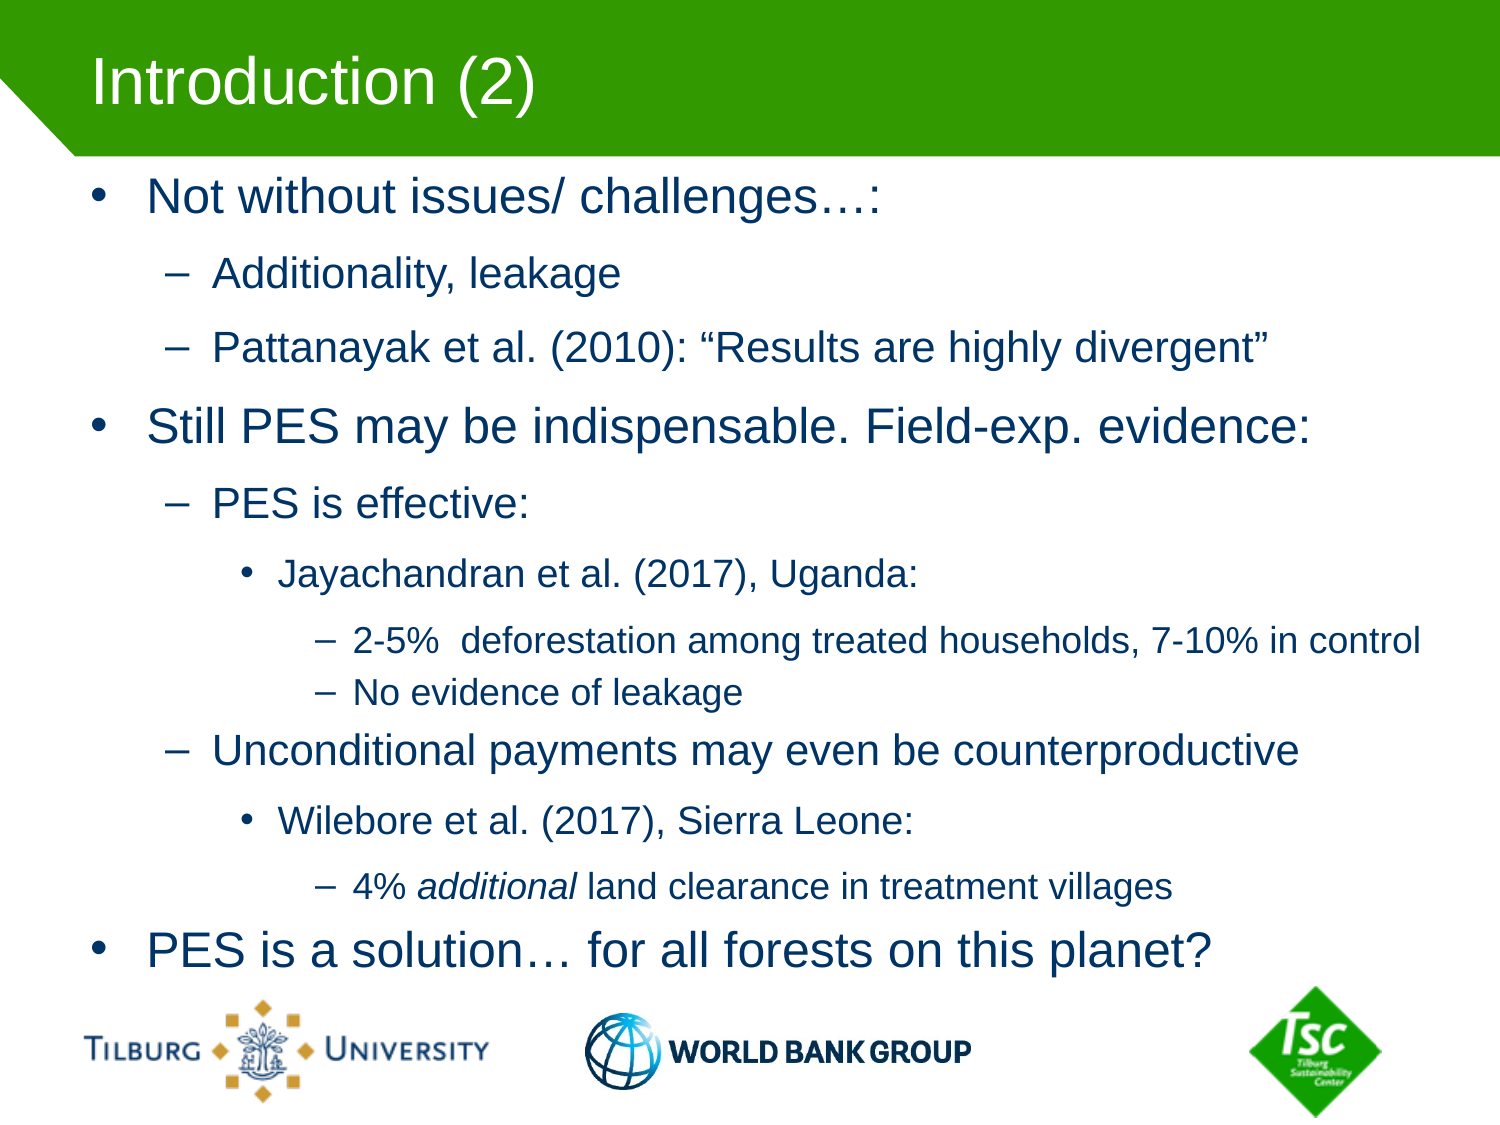

# Introduction (2)
Not without issues/ challenges…:
Additionality, leakage
Pattanayak et al. (2010): “Results are highly divergent”
Still PES may be indispensable. Field-exp. evidence:
PES is effective:
Jayachandran et al. (2017), Uganda:
2-5%  deforestation among treated households, 7-10% in control
No evidence of leakage
Unconditional payments may even be counterproductive
Wilebore et al. (2017), Sierra Leone:
4% additional land clearance in treatment villages
PES is a solution… for all forests on this planet?